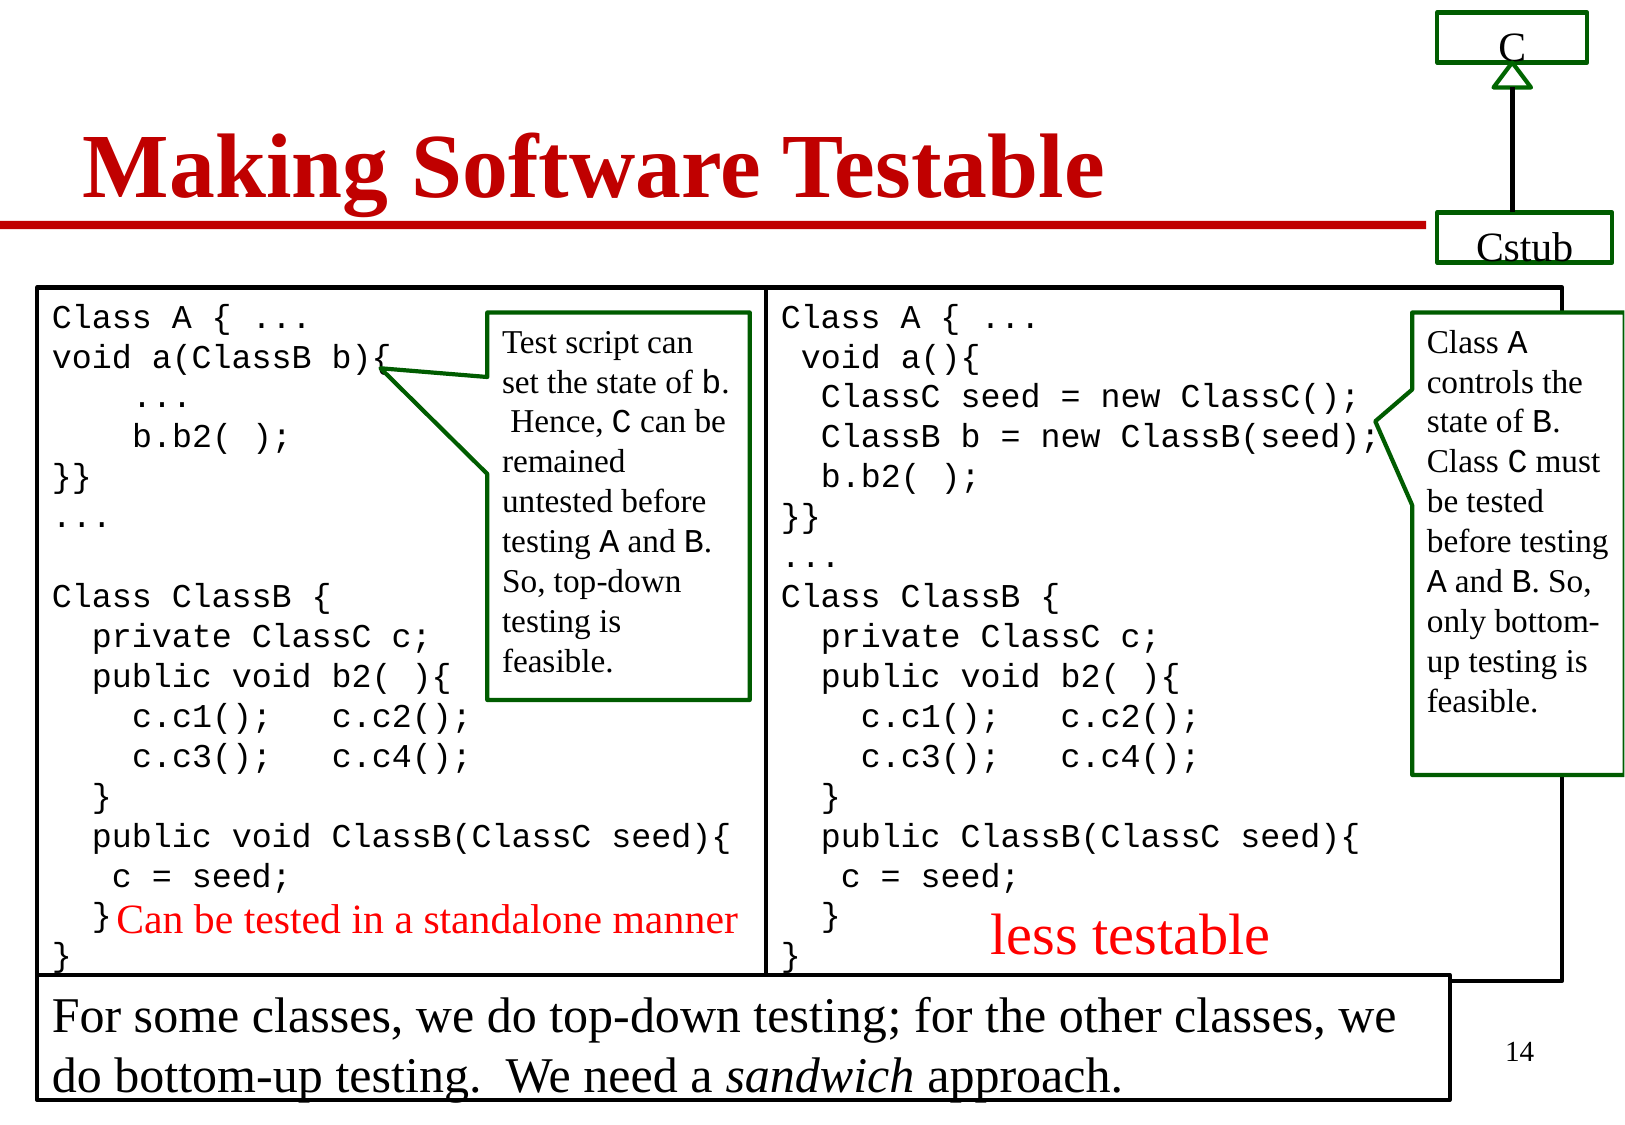

C
# Making Software Testable

Cstub
Class A { ...
void a(ClassB b){
    ...
    b.b2( );
}}
...

Class ClassB {
  private ClassC c;
  public void b2( ){
    c.c1();   c.c2();
    c.c3();   c.c4();
  }
  public void ClassB(ClassC seed){
   c = seed;
  }
}
Class A { ...
 void a(){
  ClassC seed = new ClassC();
  ClassB b = new ClassB(seed);
  b.b2( );
}}
...
Class ClassB {
  private ClassC c;
  public void b2( ){
    c.c1();   c.c2();
    c.c3();   c.c4();
  }
  public ClassB(ClassC seed){
   c = seed;
  }
}
Test script can set the state of b.  Hence, C can be remained untested before testing A and B. So, top-down testing is feasible.
Class A controls the state of B. Class C must be tested before testing A and B. So, only bottom-up testing is feasible.
Can be tested in a standalone manner
less testable
For some classes, we do top-down testing; for the other classes, we do bottom-up testing.  We need a sandwich approach.
14